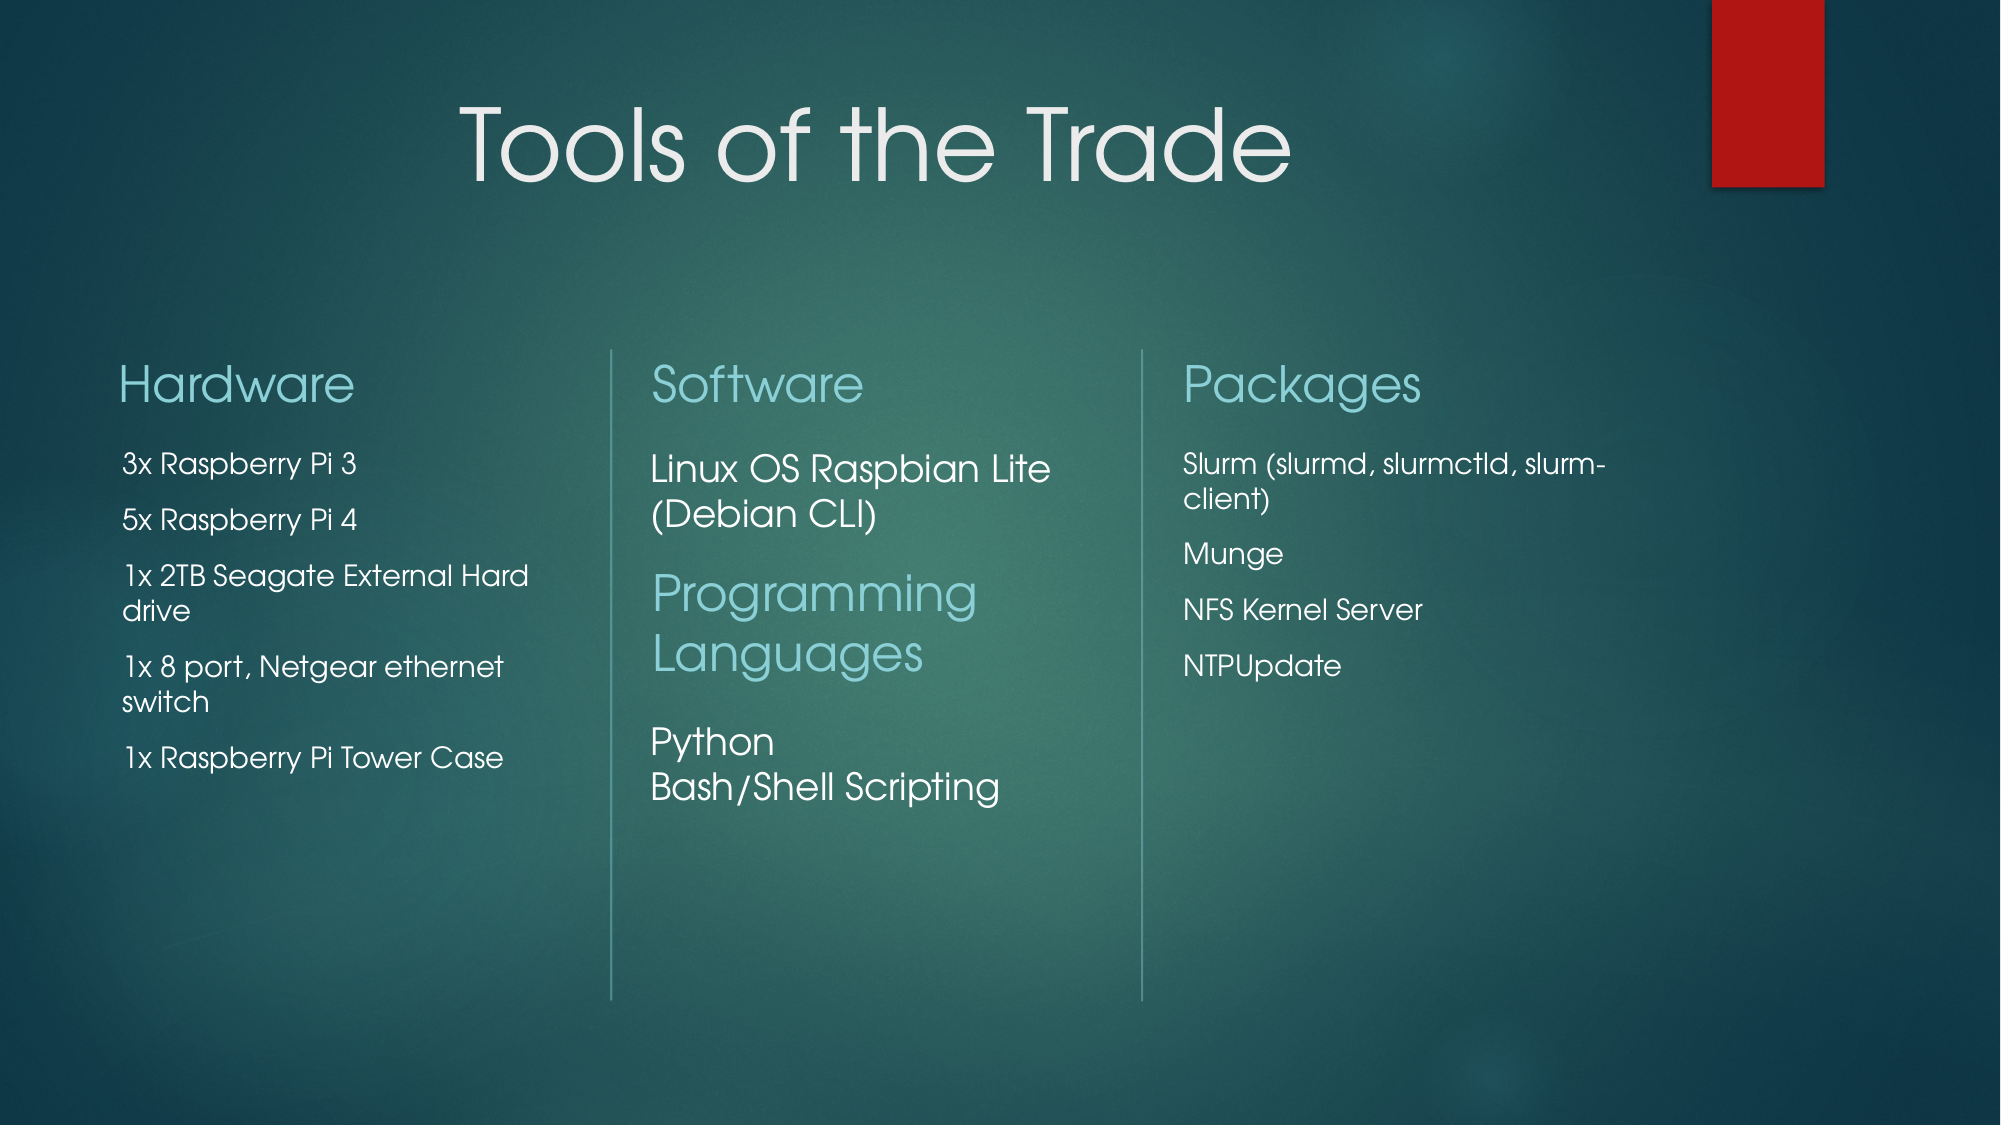

# Tools of the Trade
Hardware
Software
Packages
3x Raspberry Pi 3
5x Raspberry Pi 4
1x 2TB Seagate External Hard drive
1x 8 port, Netgear ethernet switch
1x Raspberry Pi Tower Case

Slurm (slurmd, slurmctld, slurm-client)
Munge
NFS Kernel Server
NTPUpdate

Linux OS Raspbian Lite (Debian CLI)

Programming Languages
Python
Bash/Shell Scripting